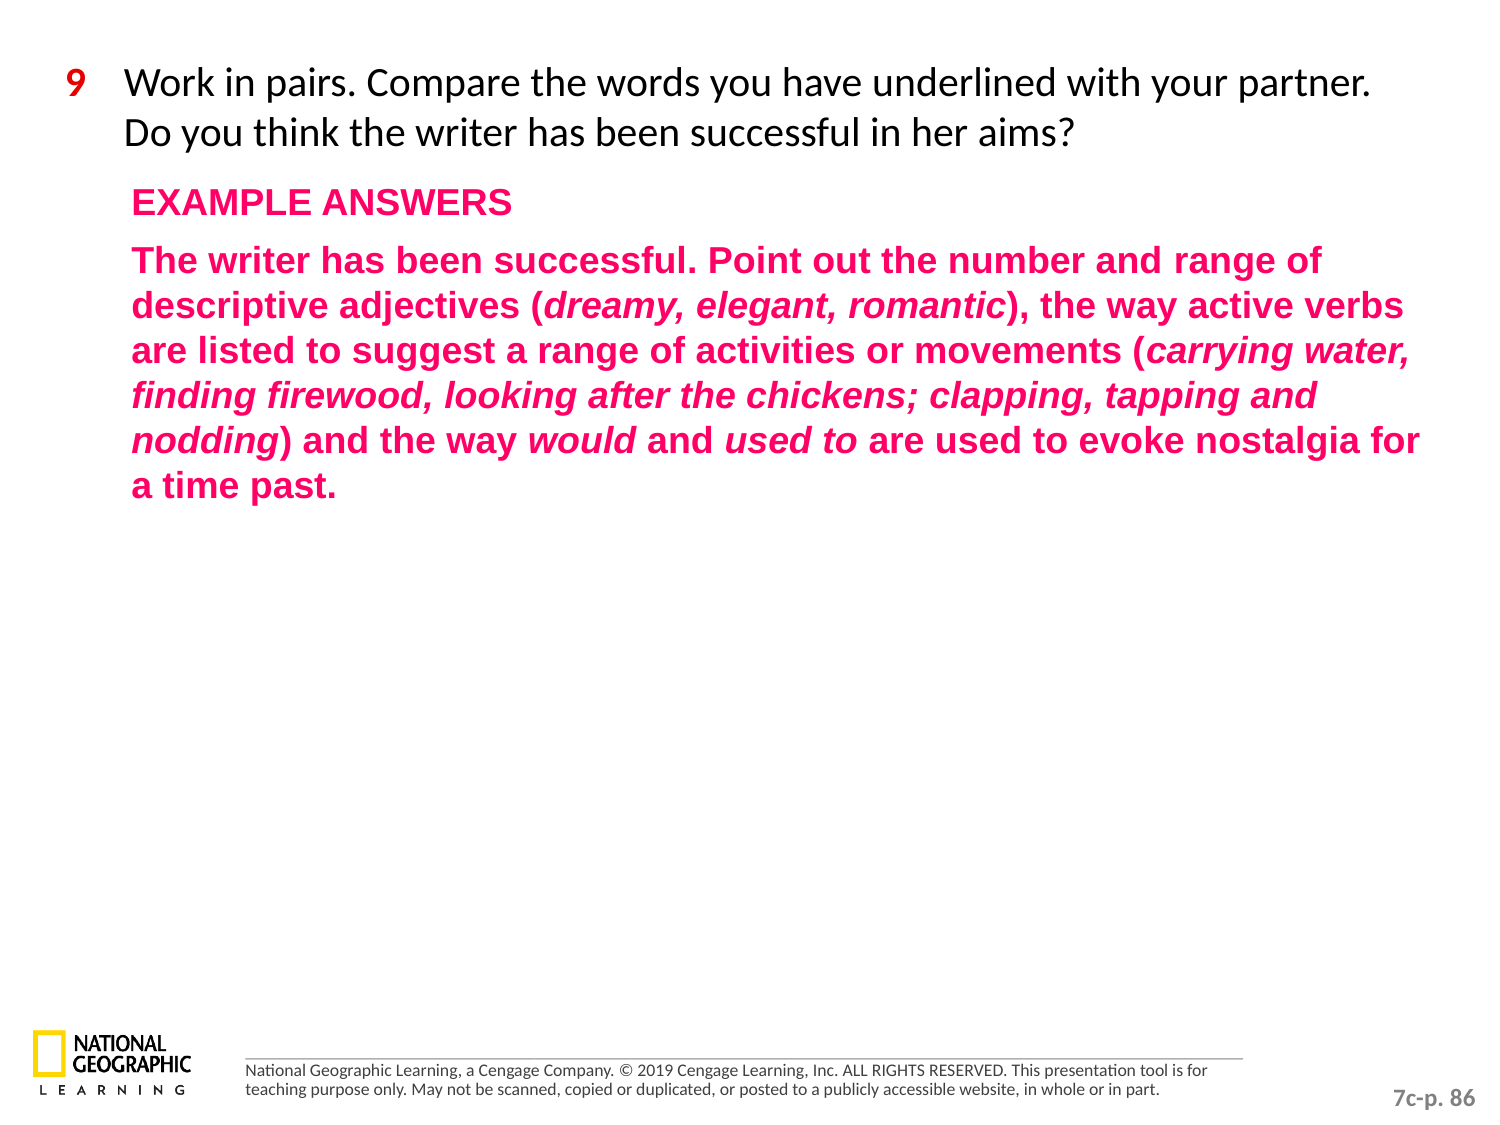

9 	Work in pairs. Compare the words you have underlined with your partner. Do you think the writer has been successful in her aims?
EXAMPLE ANSWERS
The writer has been successful. Point out the number and range of descriptive adjectives (dreamy, elegant, romantic), the way active verbs are listed to suggest a range of activities or movements (carrying water, finding firewood, looking after the chickens; clapping, tapping and nodding) and the way would and used to are used to evoke nostalgia for a time past.
7c-p. 86